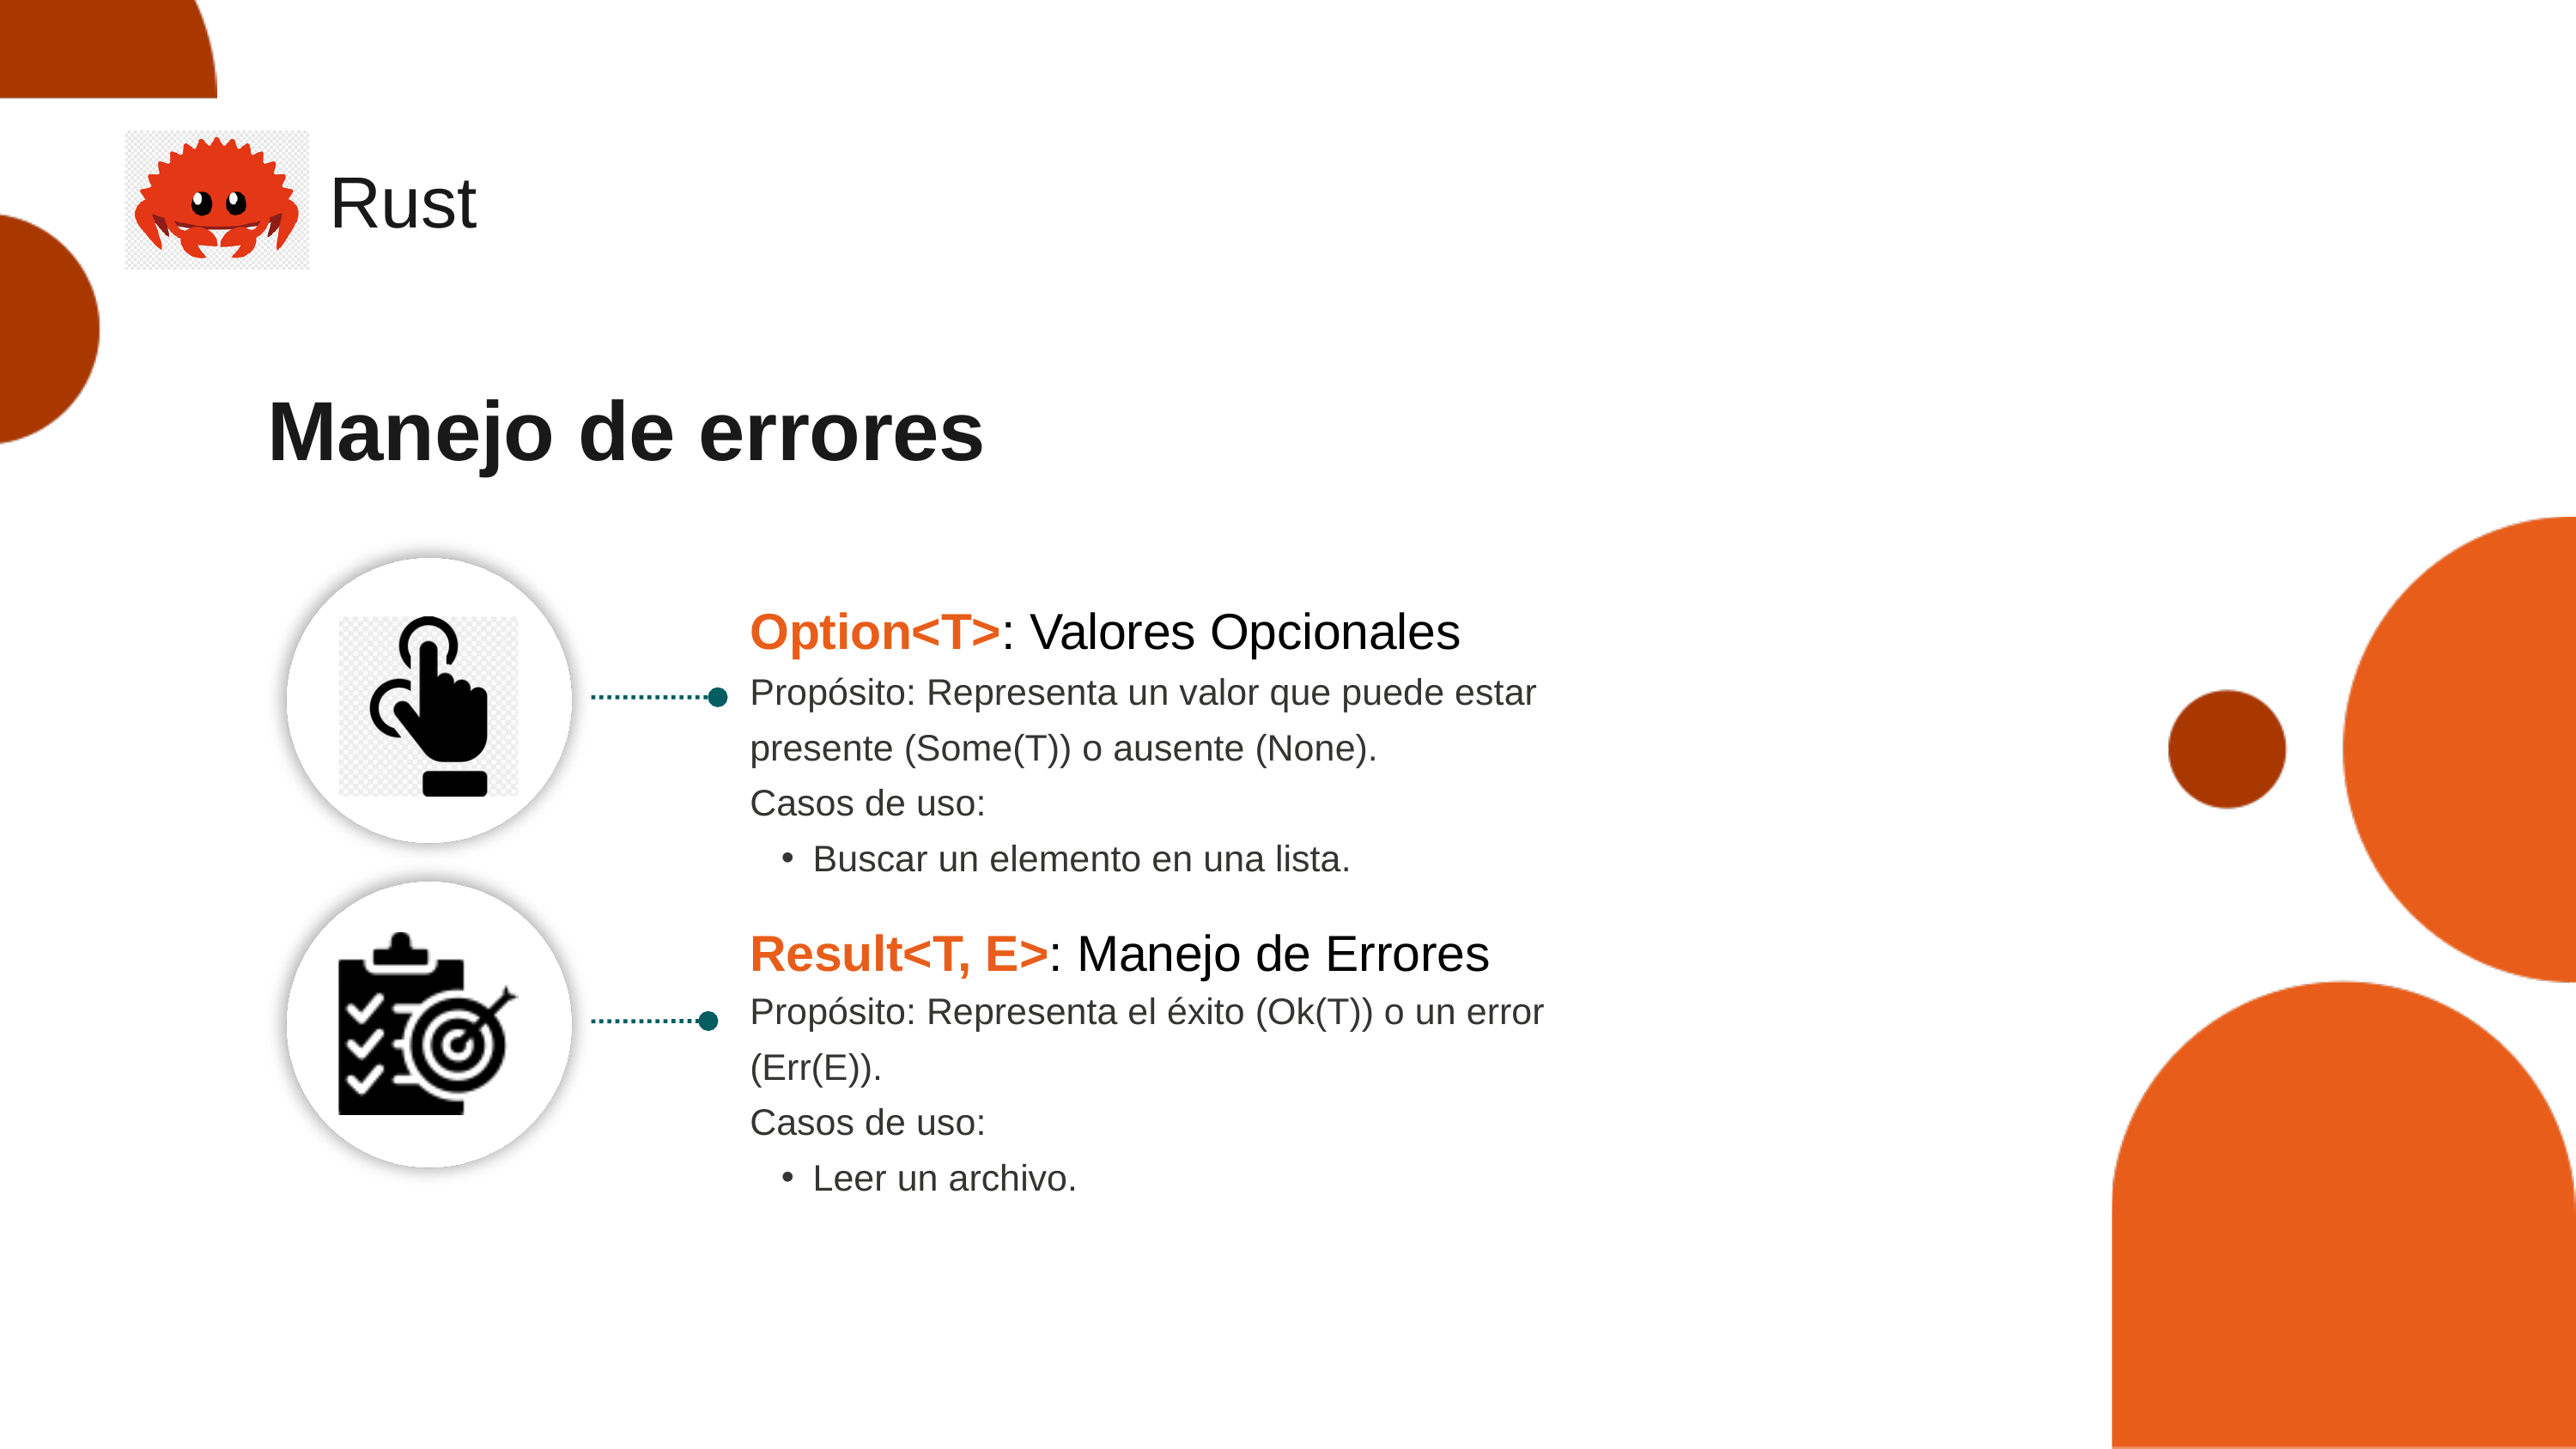

Rust
Manejo de errores

Option<T>: Valores Opcionales

Propósito: Representa un valor que puede estar presente (Some(T)) o ausente (None).
Casos de uso:
Buscar un elemento en una lista.

Result<T, E>: Manejo de Errores

Propósito: Representa el éxito (Ok(T)) o un error (Err(E)).
Casos de uso:
Leer un archivo.